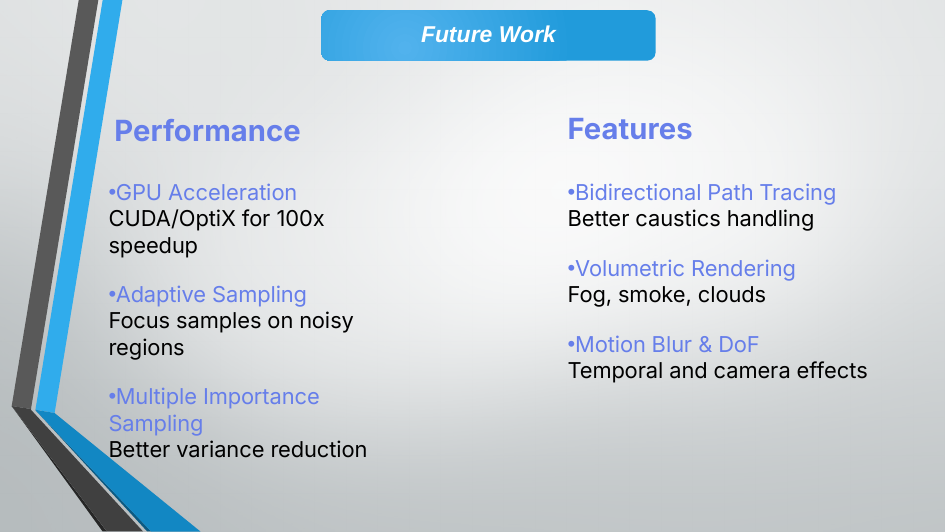

Future Work
Features
Performance
GPU Acceleration
CUDA/OptiX for 100x speedup
Adaptive Sampling
Focus samples on noisy regions
Multiple Importance Sampling
Better variance reduction
Bidirectional Path Tracing
Better caustics handling
Volumetric Rendering
Fog, smoke, clouds
Motion Blur & DoF
Temporal and camera effects